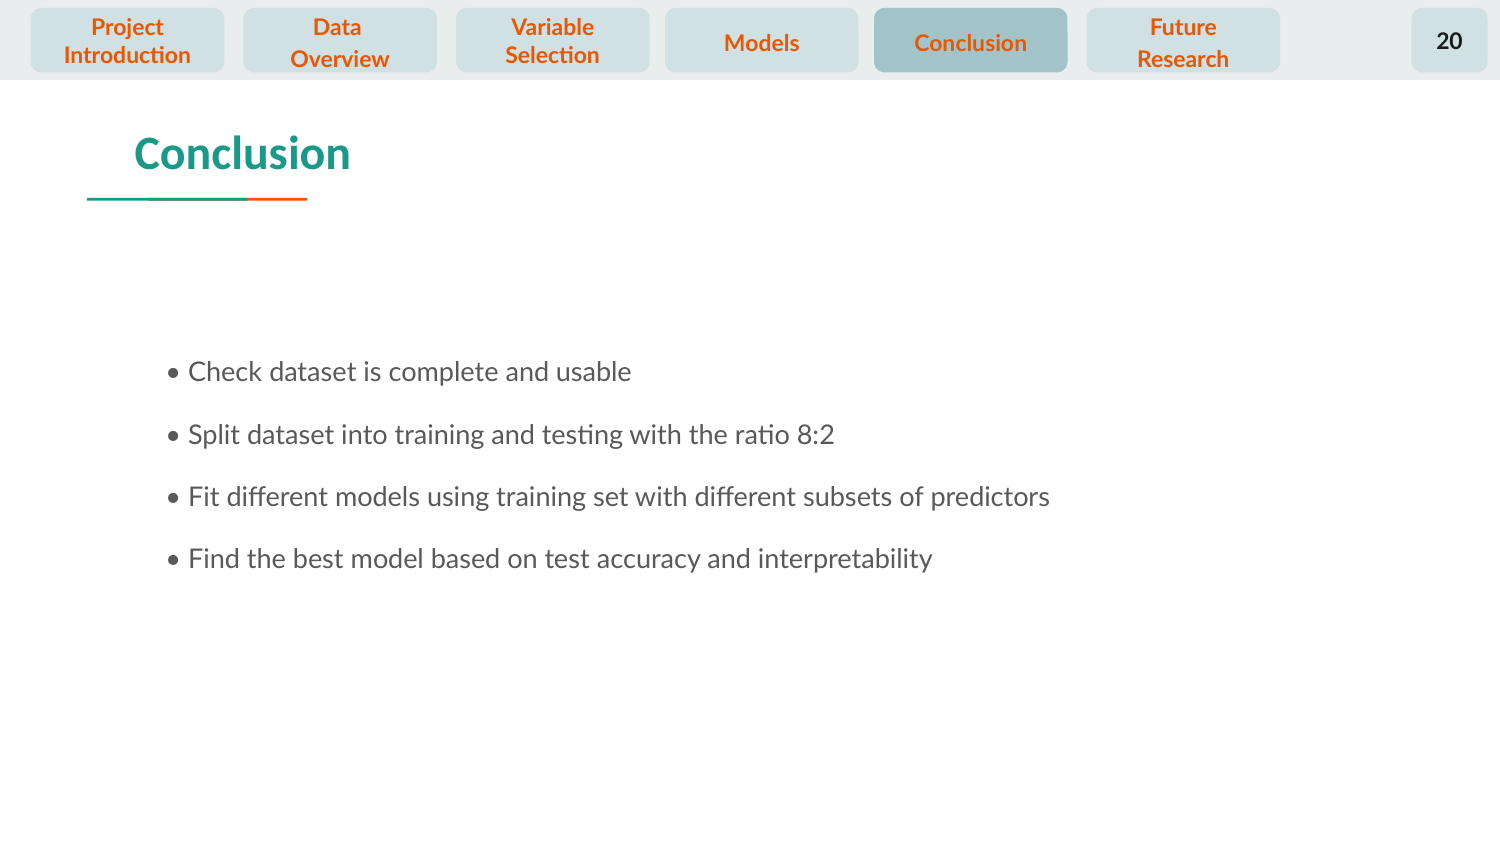

Project Introduction
Data  Overview
Variable Selection
Models
Conclusion
Future
Research
20
# Conclusion

• Check dataset is complete and usable
• Split dataset into training and testing with the ratio 8:2
• Fit different models using training set with different subsets of predictors
• Find the best model based on test accuracy and interpretability